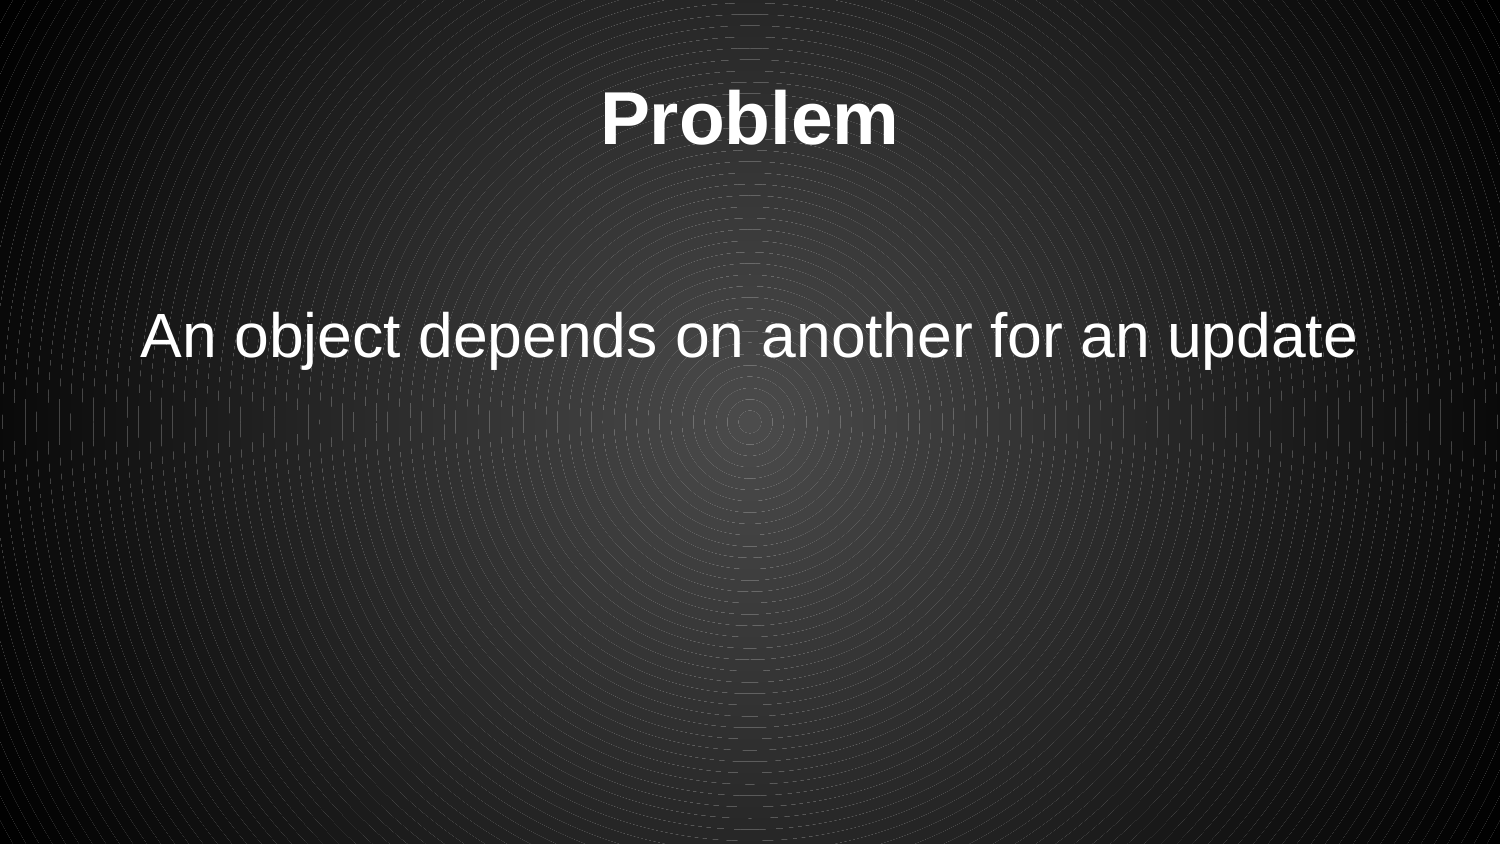

# Problem
An object depends on another for an update